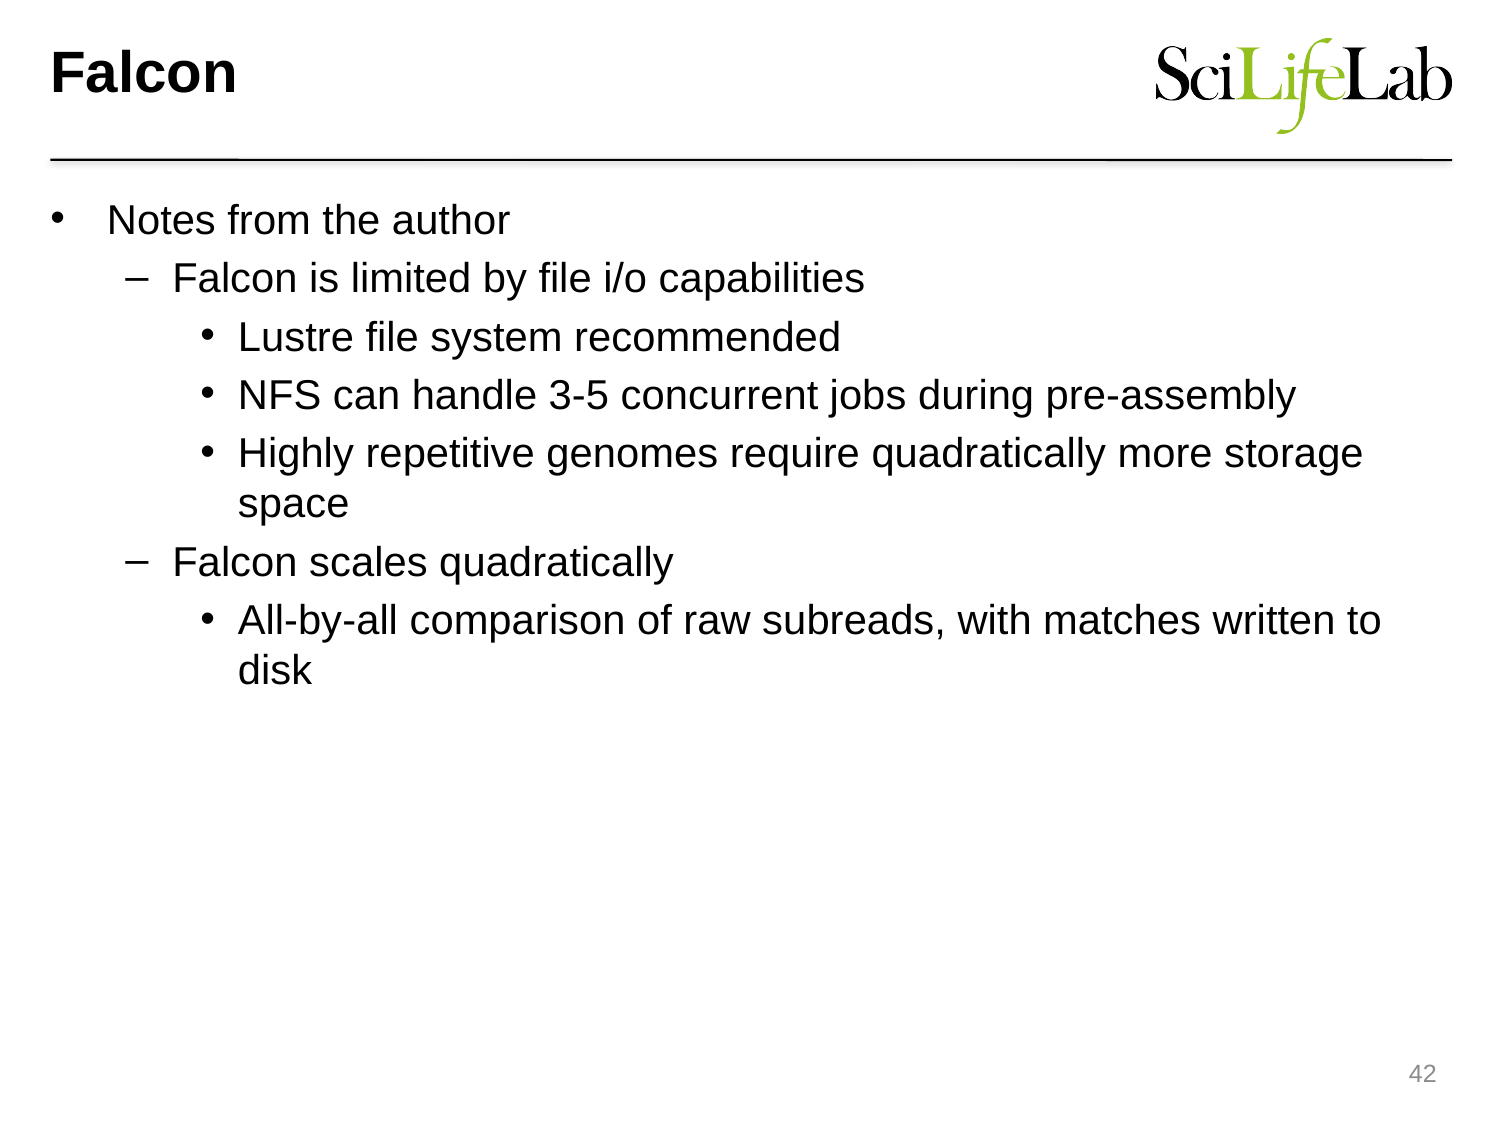

# Falcon
Notes from the author
Falcon is limited by file i/o capabilities
Lustre file system recommended
NFS can handle 3-5 concurrent jobs during pre-assembly
Highly repetitive genomes require quadratically more storage space
Falcon scales quadratically
All-by-all comparison of raw subreads, with matches written to disk
42